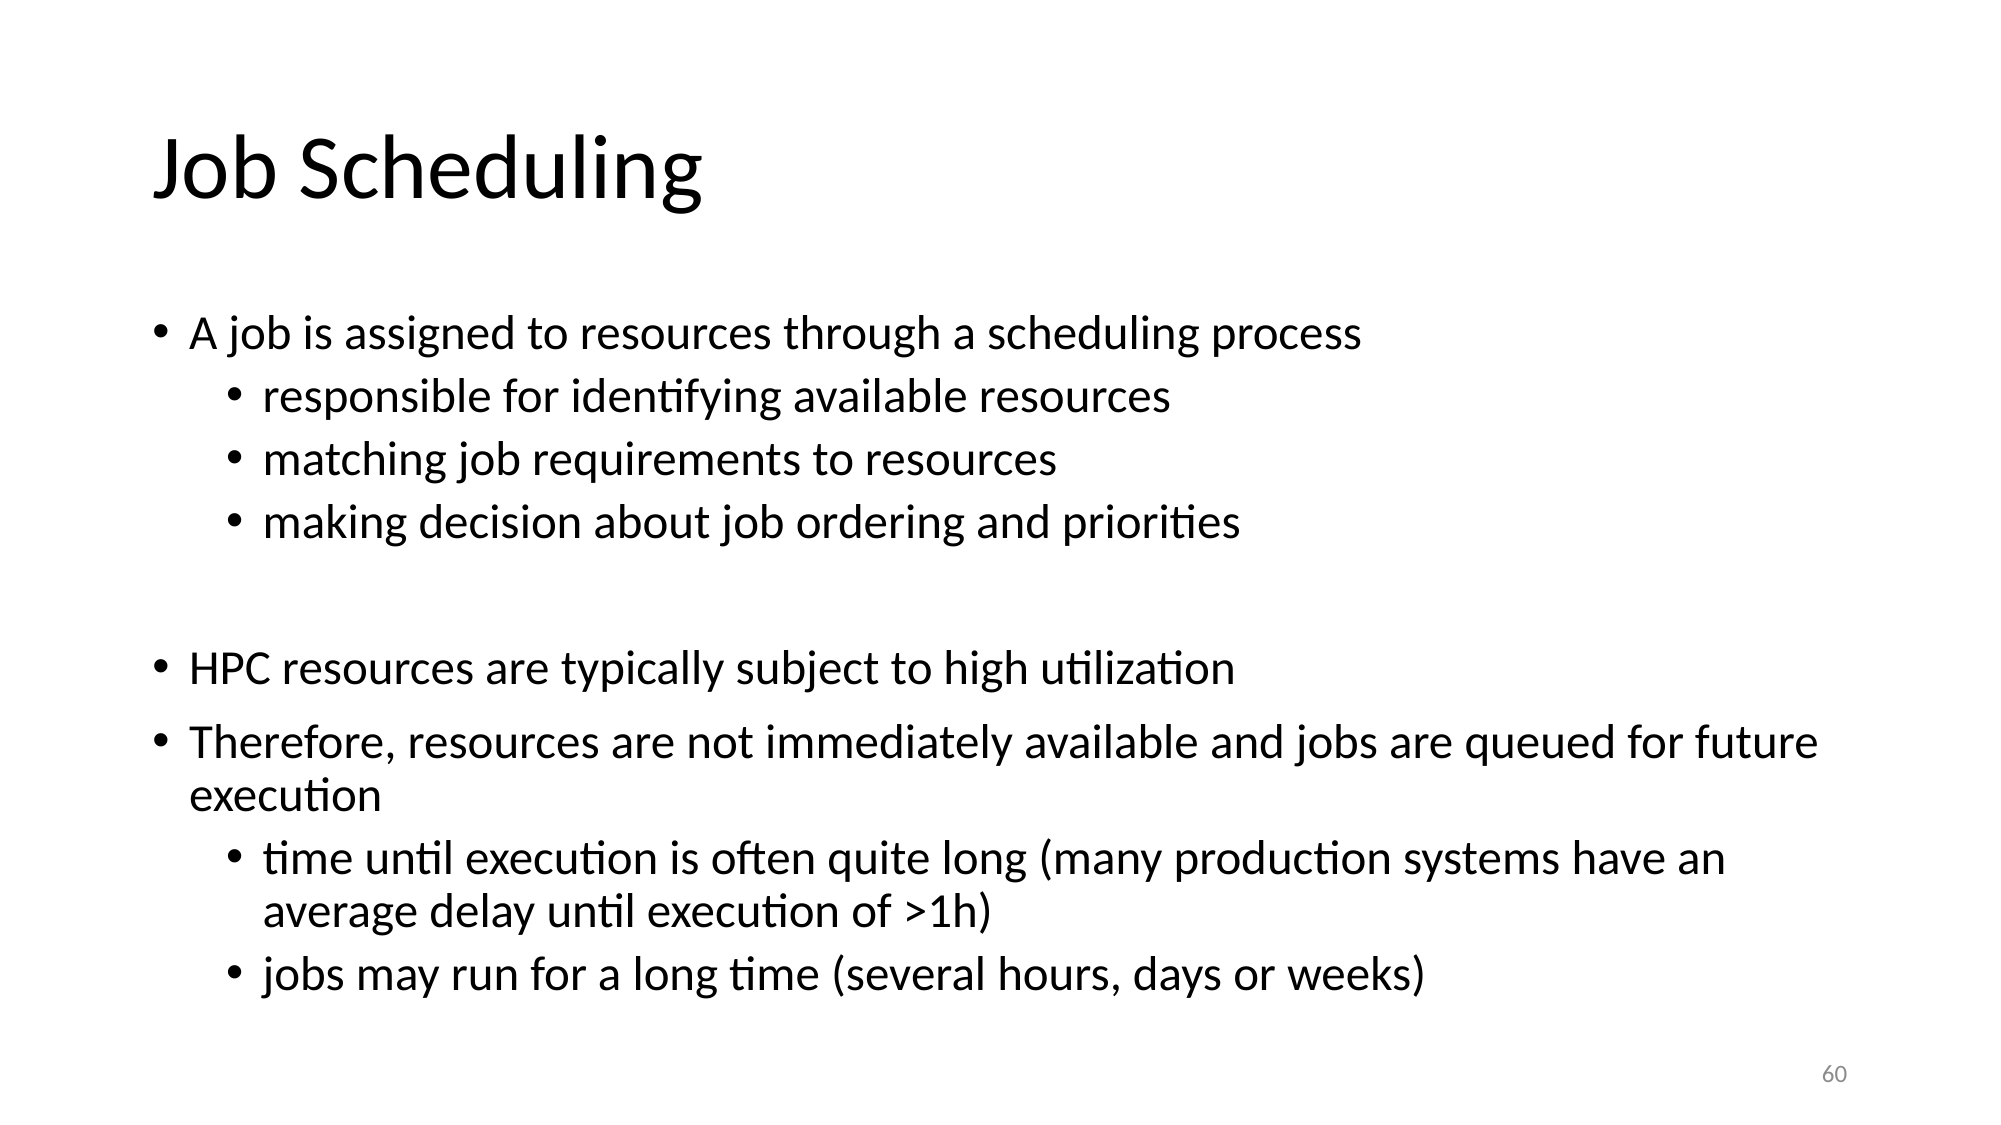

# Job Scheduling
A job is assigned to resources through a scheduling process
responsible for identifying available resources
matching job requirements to resources
making decision about job ordering and priorities

HPC resources are typically subject to high utilization
Therefore, resources are not immediately available and jobs are queued for future execution
time until execution is often quite long (many production systems have an average delay until execution of >1h)
jobs may run for a long time (several hours, days or weeks)
60